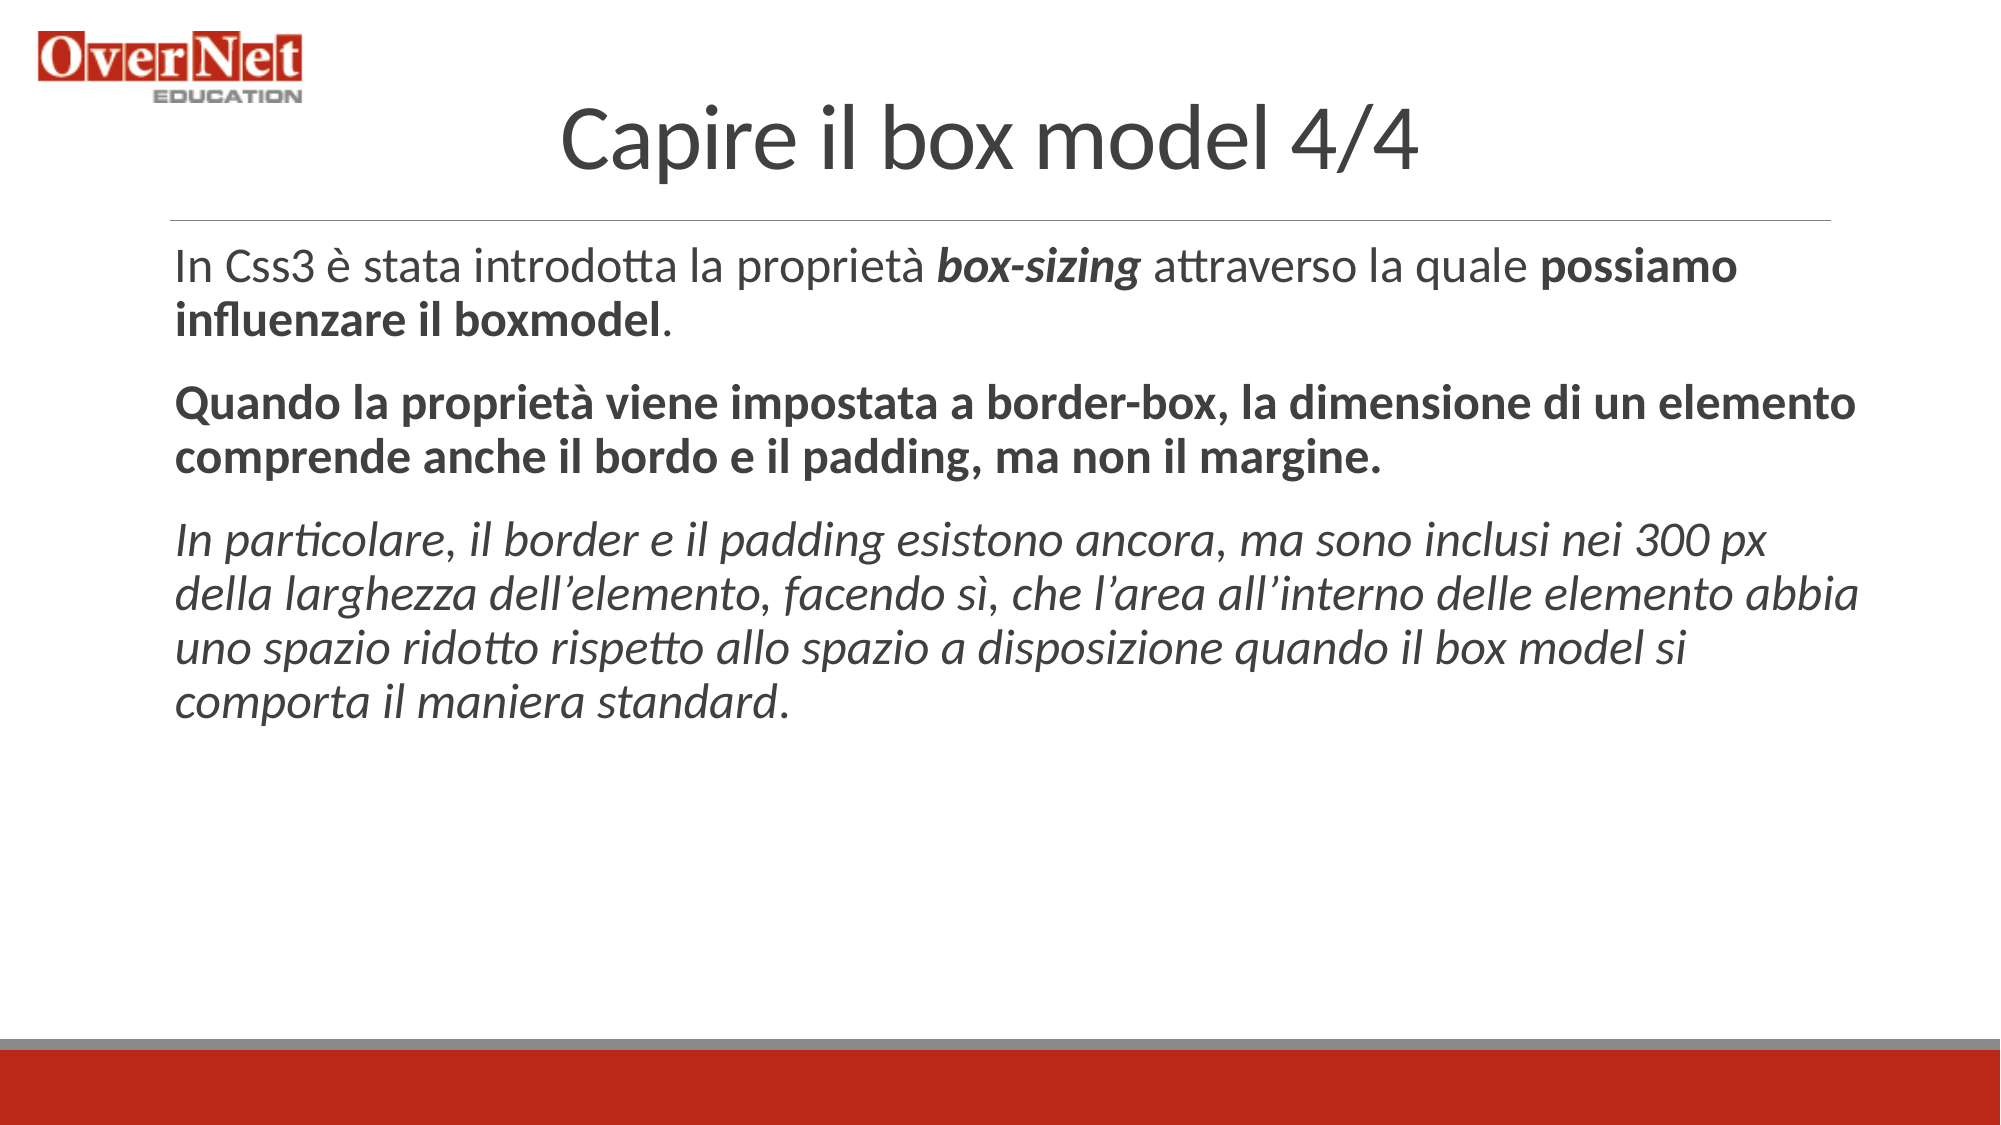

# Capire il box model 4/4
In Css3 è stata introdotta la proprietà box-sizing attraverso la quale possiamo influenzare il boxmodel.
Quando la proprietà viene impostata a border-box, la dimensione di un elemento comprende anche il bordo e il padding, ma non il margine.
In particolare, il border e il padding esistono ancora, ma sono inclusi nei 300 px della larghezza dell’elemento, facendo sì, che l’area all’interno delle elemento abbia uno spazio ridotto rispetto allo spazio a disposizione quando il box model si comporta il maniera standard.